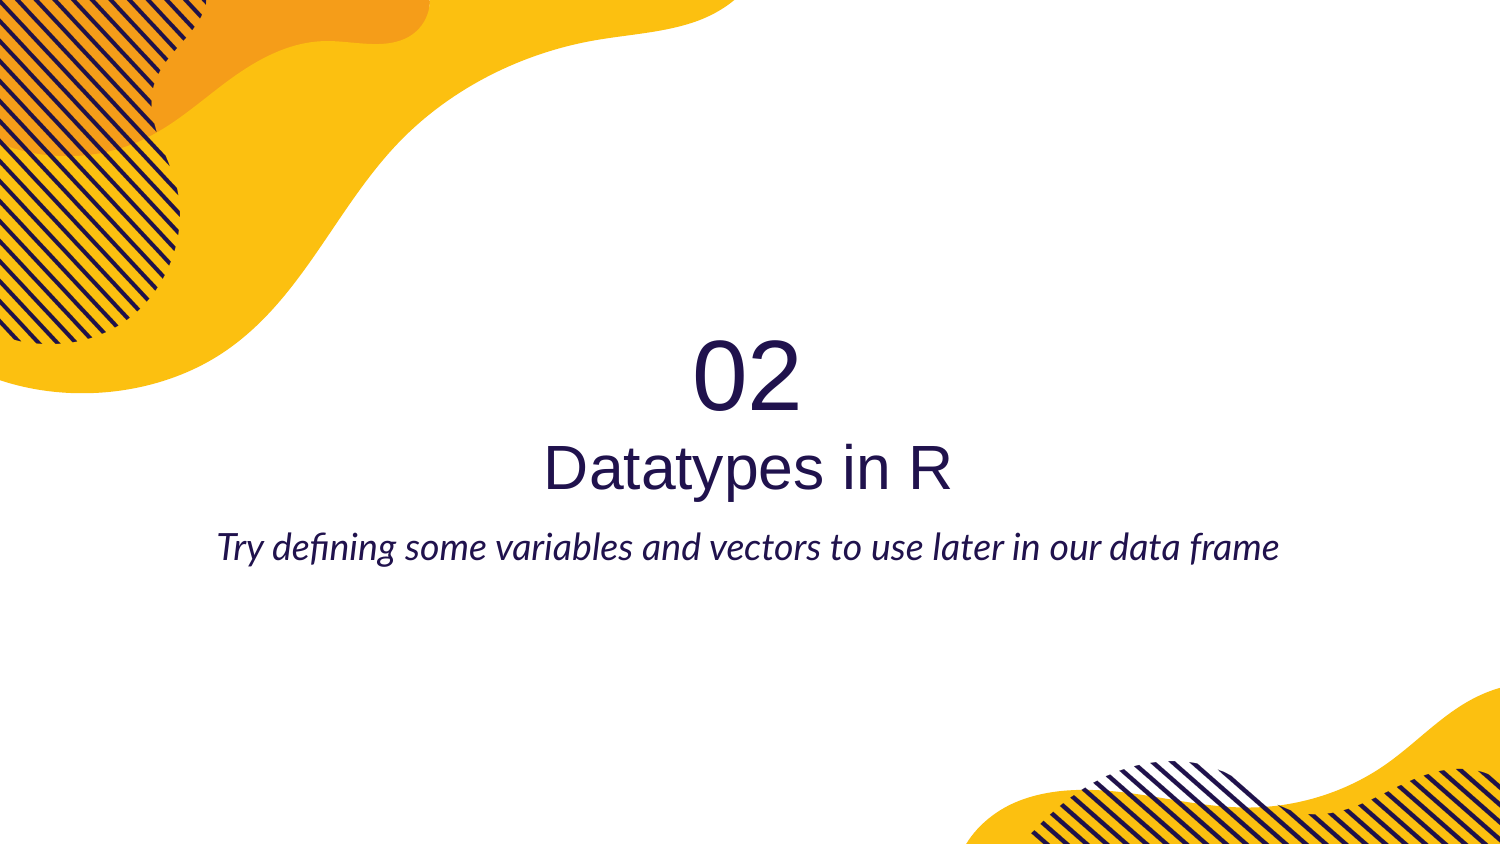

02
# Datatypes in R
Try defining some variables and vectors to use later in our data frame